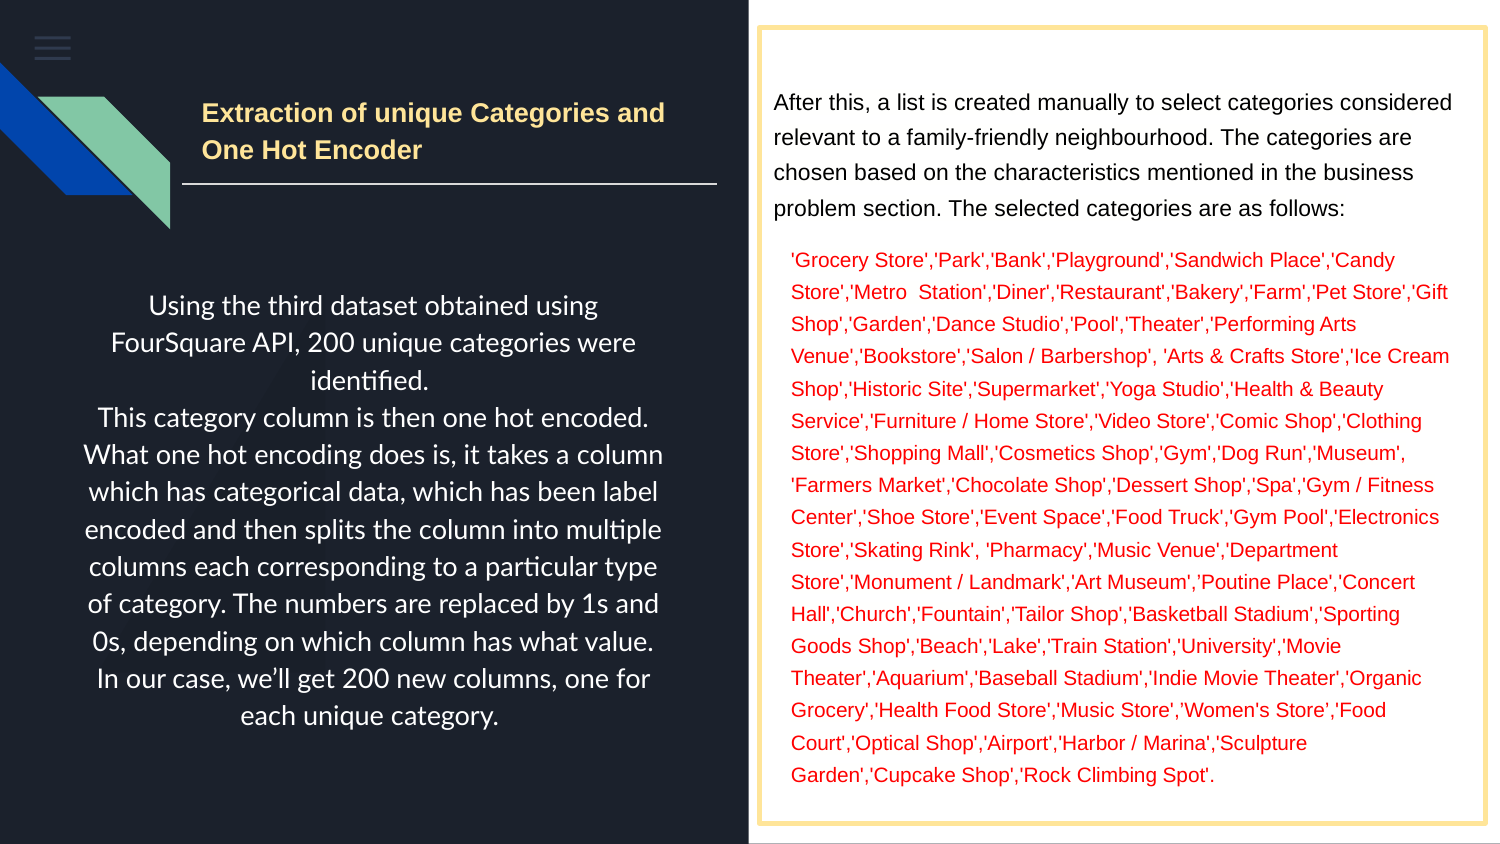

# After this, a list is created manually to select categories considered relevant to a family-friendly neighbourhood. The categories are chosen based on the characteristics mentioned in the business problem section. The selected categories are as follows:

Extraction of unique Categories and One Hot Encoder

'Grocery Store','Park','Bank','Playground','Sandwich Place','Candy Store','Metro  Station','Diner','Restaurant','Bakery','Farm','Pet Store','Gift Shop','Garden','Dance Studio','Pool','Theater','Performing Arts Venue','Bookstore','Salon / Barbershop', 'Arts & Crafts Store','Ice Cream Shop','Historic Site','Supermarket','Yoga Studio','Health & Beauty Service','Furniture / Home Store','Video Store','Comic Shop','Clothing Store','Shopping Mall','Cosmetics Shop','Gym','Dog Run','Museum',
'Farmers Market','Chocolate Shop','Dessert Shop','Spa','Gym / Fitness Center','Shoe Store','Event Space','Food Truck','Gym Pool','Electronics Store','Skating Rink', 'Pharmacy','Music Venue','Department Store','Monument / Landmark','Art Museum',’Poutine Place','Concert Hall','Church','Fountain','Tailor Shop','Basketball Stadium','Sporting Goods Shop','Beach','Lake','Train Station','University','Movie Theater','Aquarium','Baseball Stadium','Indie Movie Theater','Organic Grocery','Health Food Store','Music Store',’Women's Store’,'Food Court','Optical Shop','Airport','Harbor / Marina','Sculpture Garden','Cupcake Shop','Rock Climbing Spot'.

Using the third dataset obtained using FourSquare API, 200 unique categories were identified.
This category column is then one hot encoded. What one hot encoding does is, it takes a column which has categorical data, which has been label encoded and then splits the column into multiple columns each corresponding to a particular type of category. The numbers are replaced by 1s and 0s, depending on which column has what value. In our case, we’ll get 200 new columns, one for each unique category.